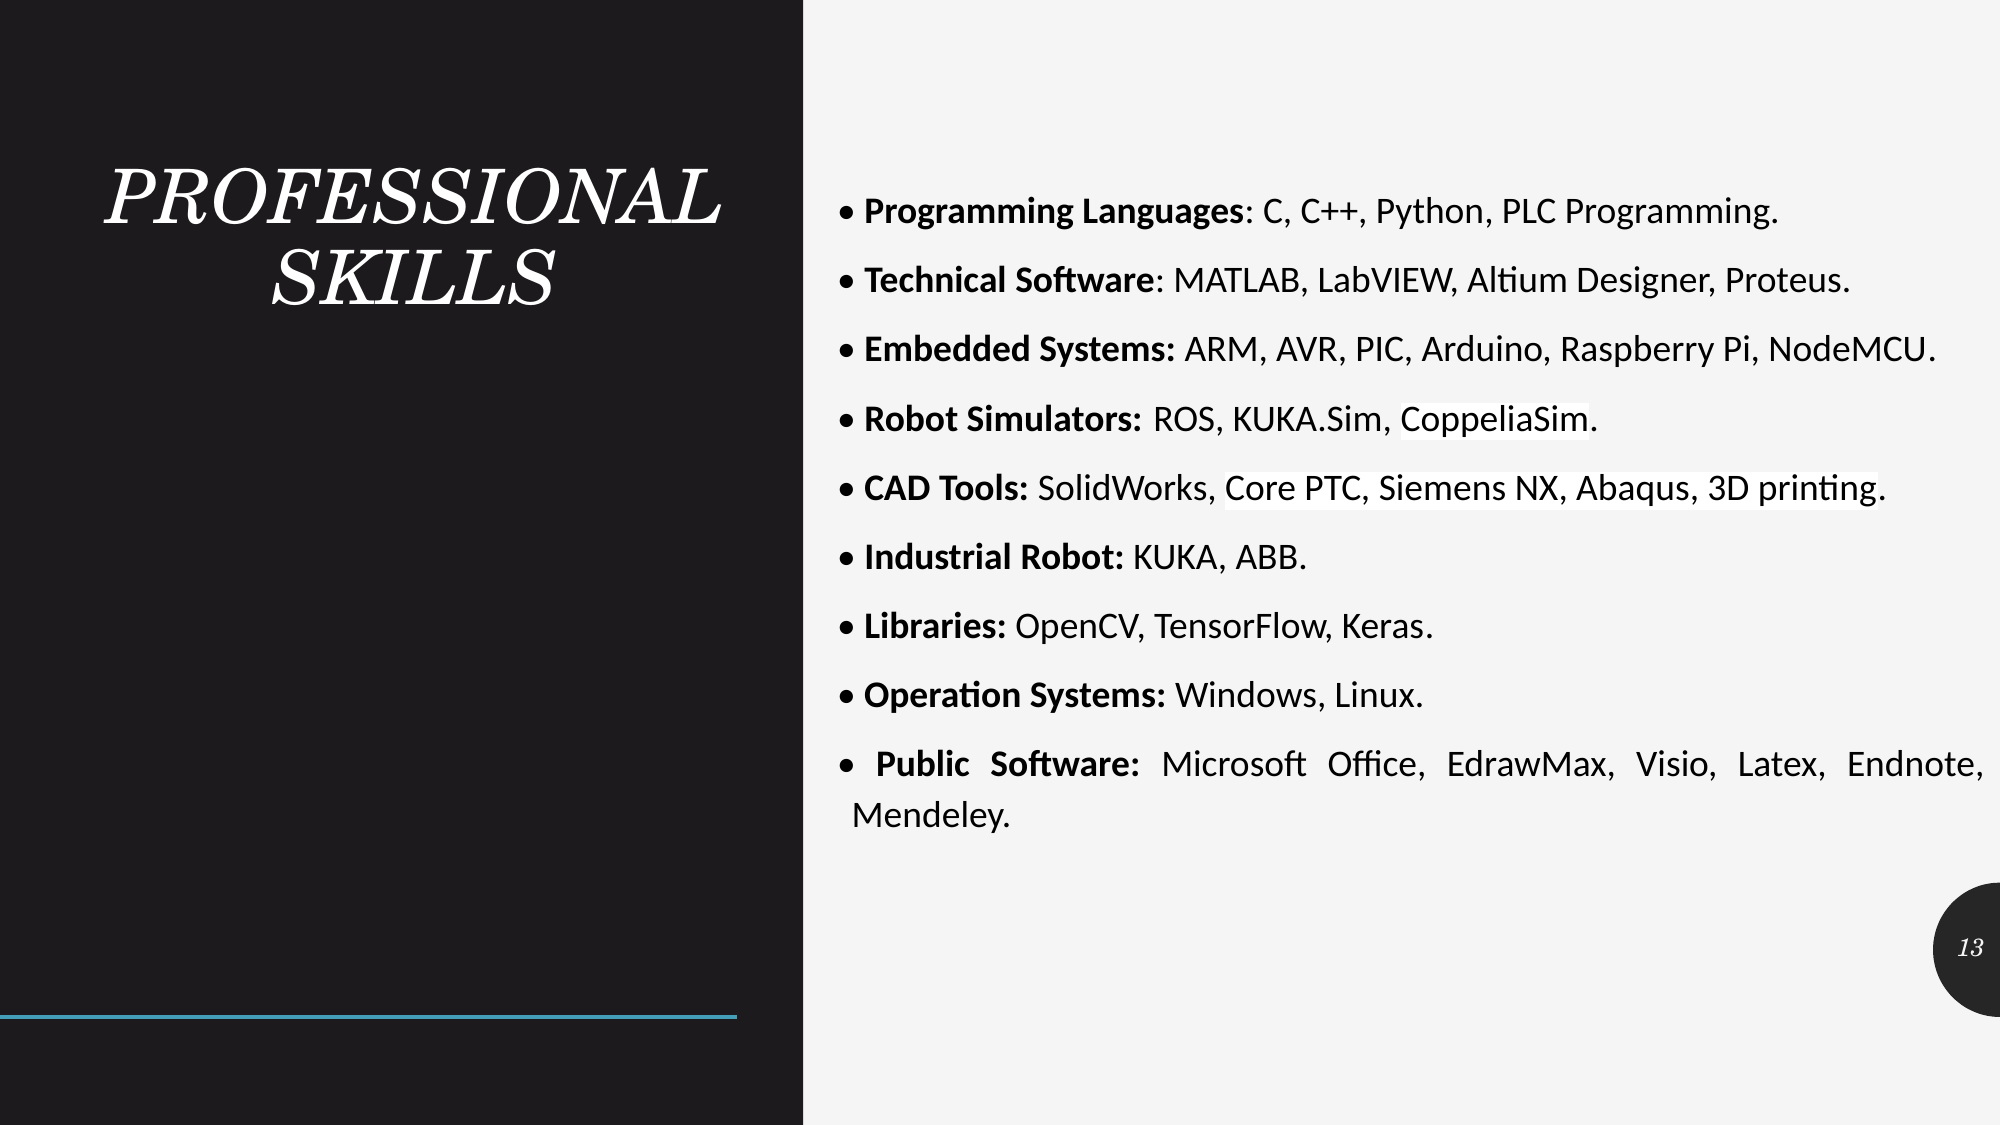

# PROFESSIONAL SKILLS
• Programming Languages: C, C++, Python, PLC Programming.
• Technical Software: MATLAB, LabVIEW, Altium Designer, Proteus.
• Embedded Systems: ARM, AVR, PIC, Arduino, Raspberry Pi, NodeMCU.
• Robot Simulators: ROS, KUKA.Sim, CoppeliaSim.
• CAD Tools: SolidWorks, Core PTC, Siemens NX, Abaqus, 3D printing.
• Industrial Robot: KUKA, ABB.
• Libraries: OpenCV, TensorFlow, Keras.
• Operation Systems: Windows, Linux.
• Public Software: Microsoft Office, EdrawMax, Visio, Latex, Endnote, Mendeley.
13